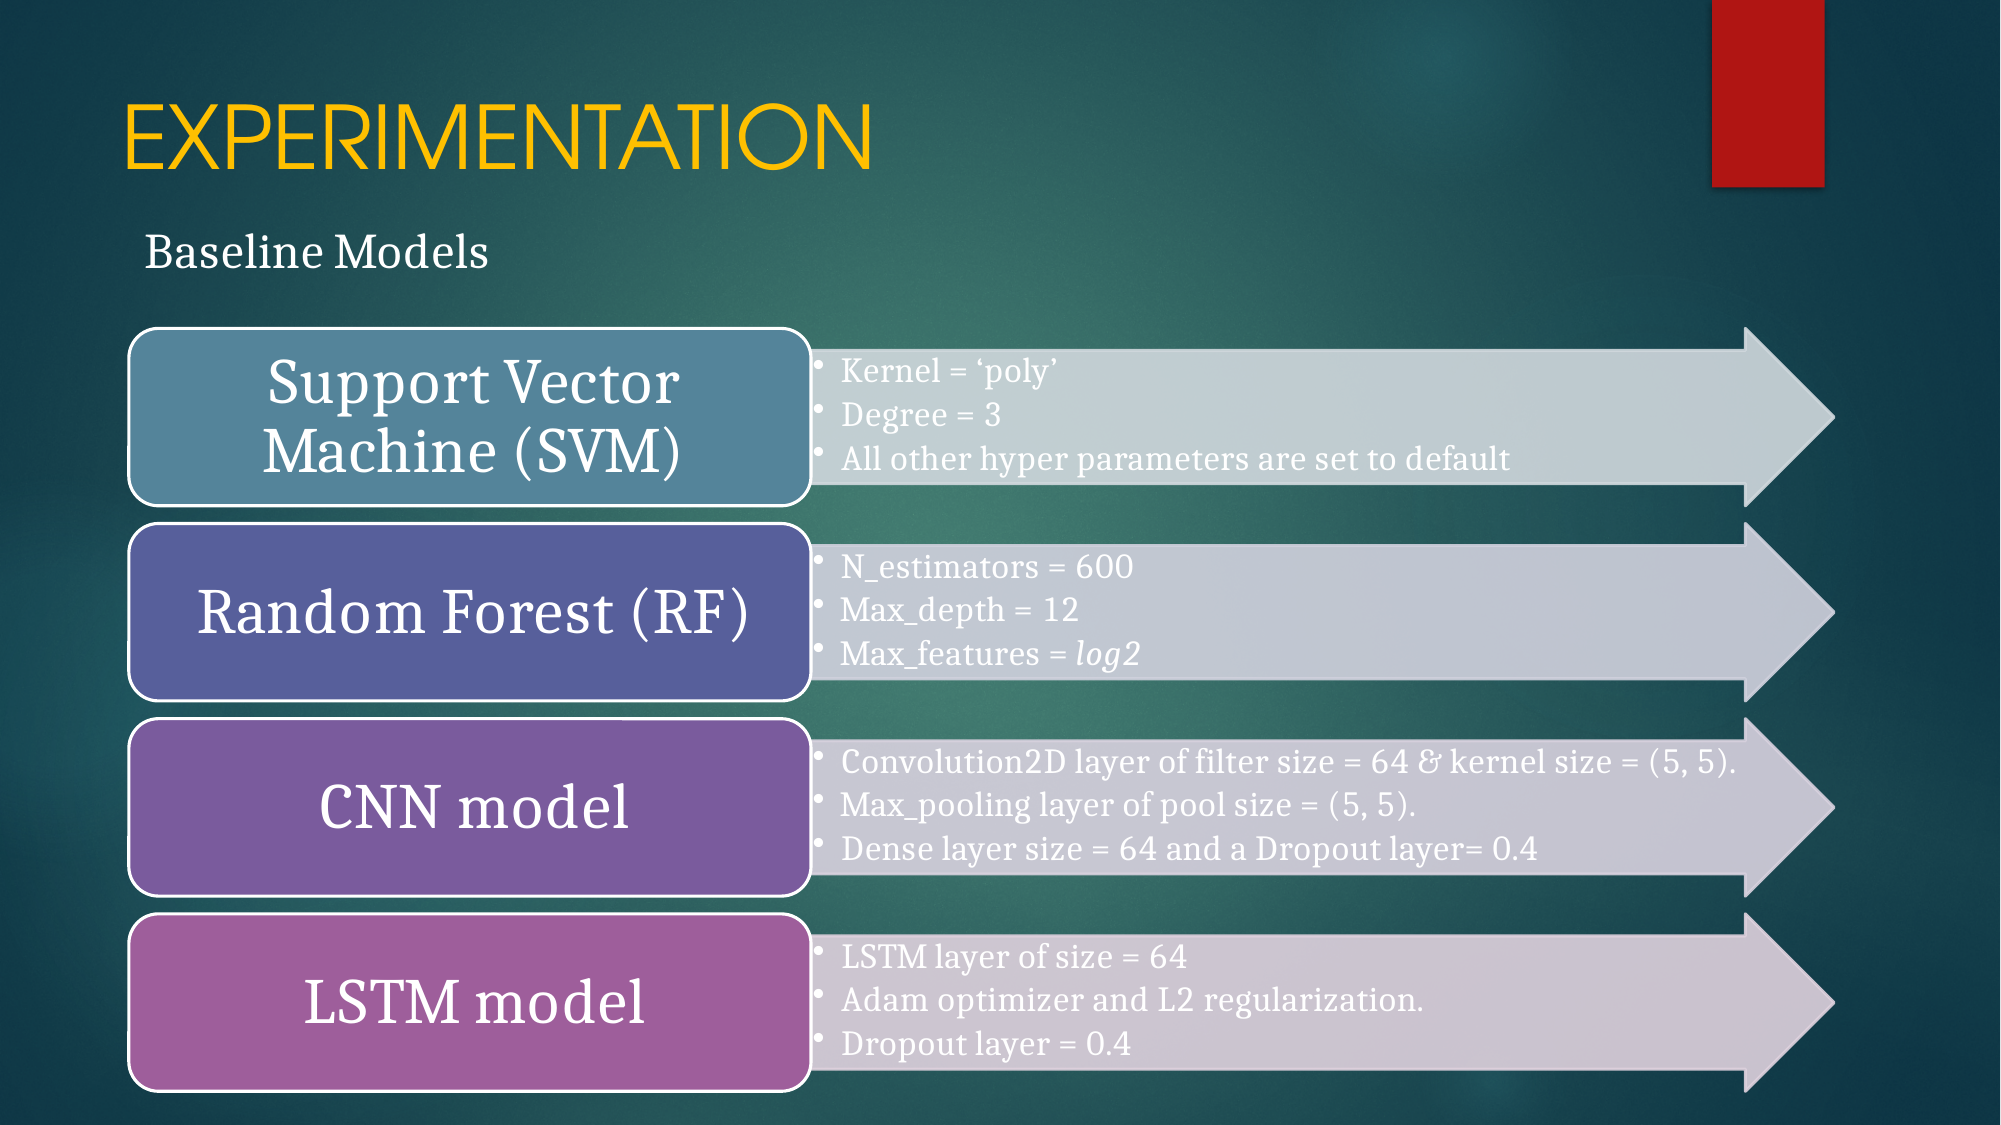

# EXPERIMENTATION

Baseline Models
Kernel = ‘poly’
Degree = 3
All other hyper parameters are set to default
Support Vector Machine (SVM)
N_estimators = 600
Max_depth = 12
Max_features = log2
Random Forest (RF)
Convolution2D layer of filter size = 64 & kernel size = (5, 5).
Max_pooling layer of pool size = (5, 5).
Dense layer size = 64 and a Dropout layer= 0.4
CNN model
LSTM layer of size = 64
Adam optimizer and L2 regularization.
Dropout layer = 0.4
LSTM model